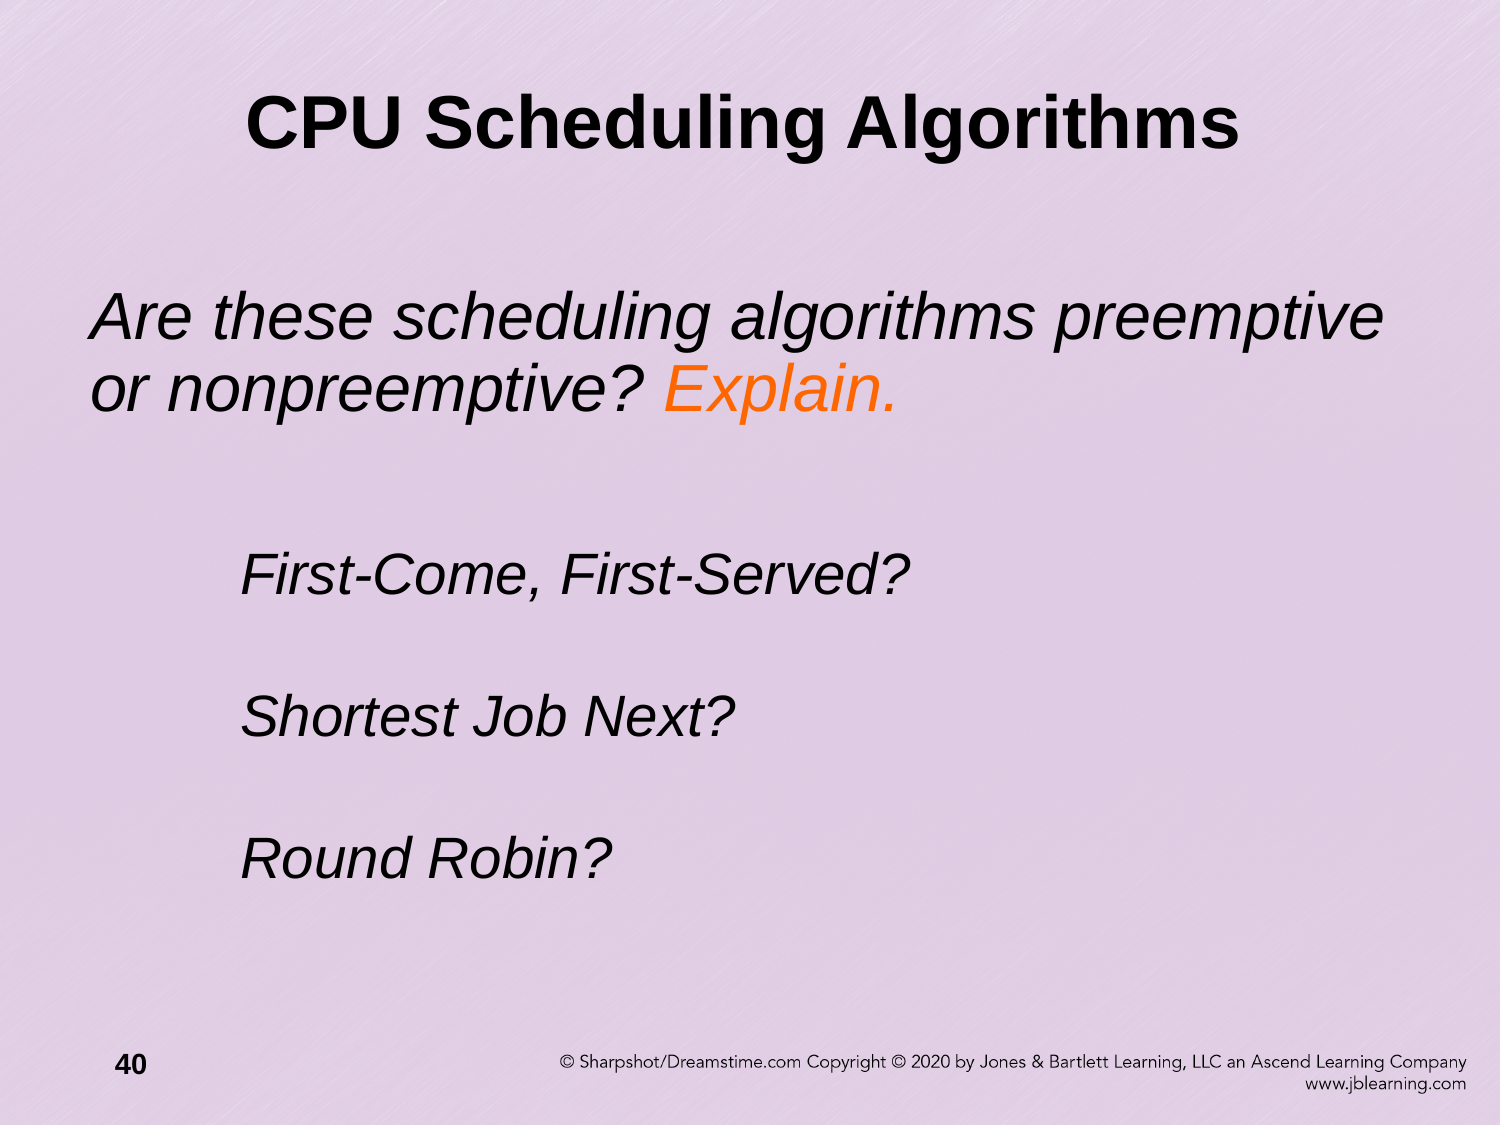

# CPU Scheduling Algorithms
Are these scheduling algorithms preemptive or nonpreemptive? Explain.

	First-Come, First-Served?

	Shortest Job Next?

	Round Robin?

40